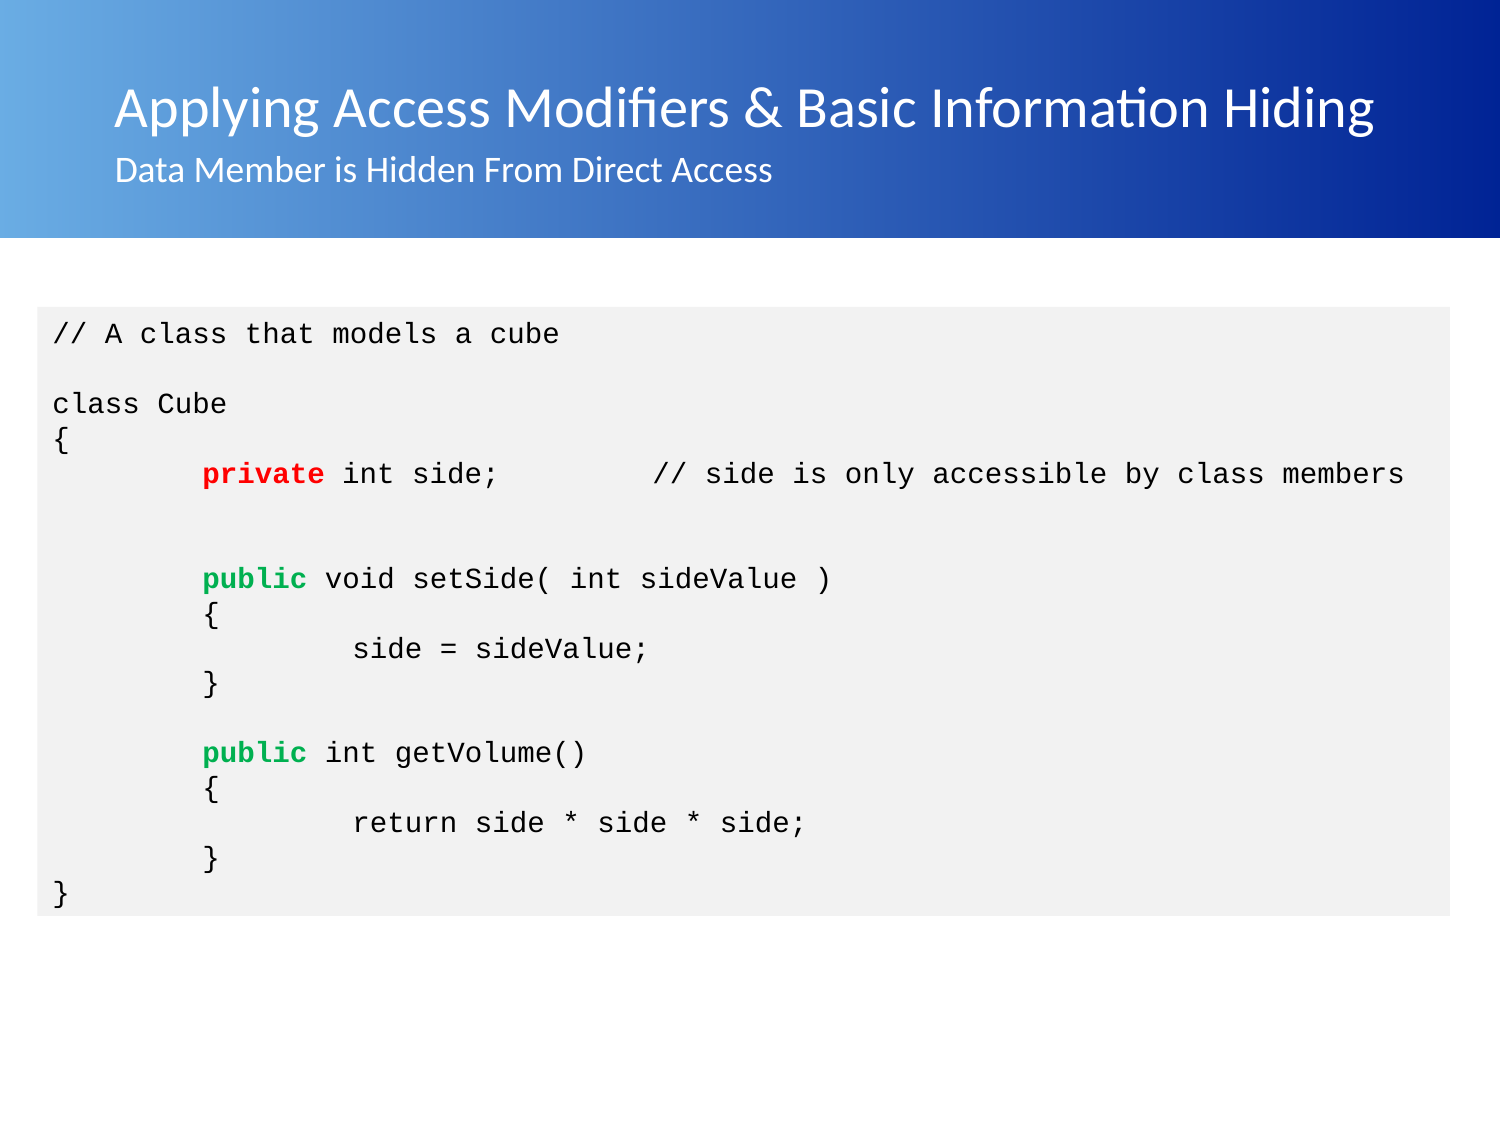

# Applying Access Modifiers & Basic Information Hiding
Data Member is Hidden From Direct Access
// A class that models a cube

class Cube
{
	private int side;		// side is only accessible by class members

	public void setSide( int sideValue )
	{
		side = sideValue;
	}

	public int getVolume()
	{
		return side * side * side;
	}
}